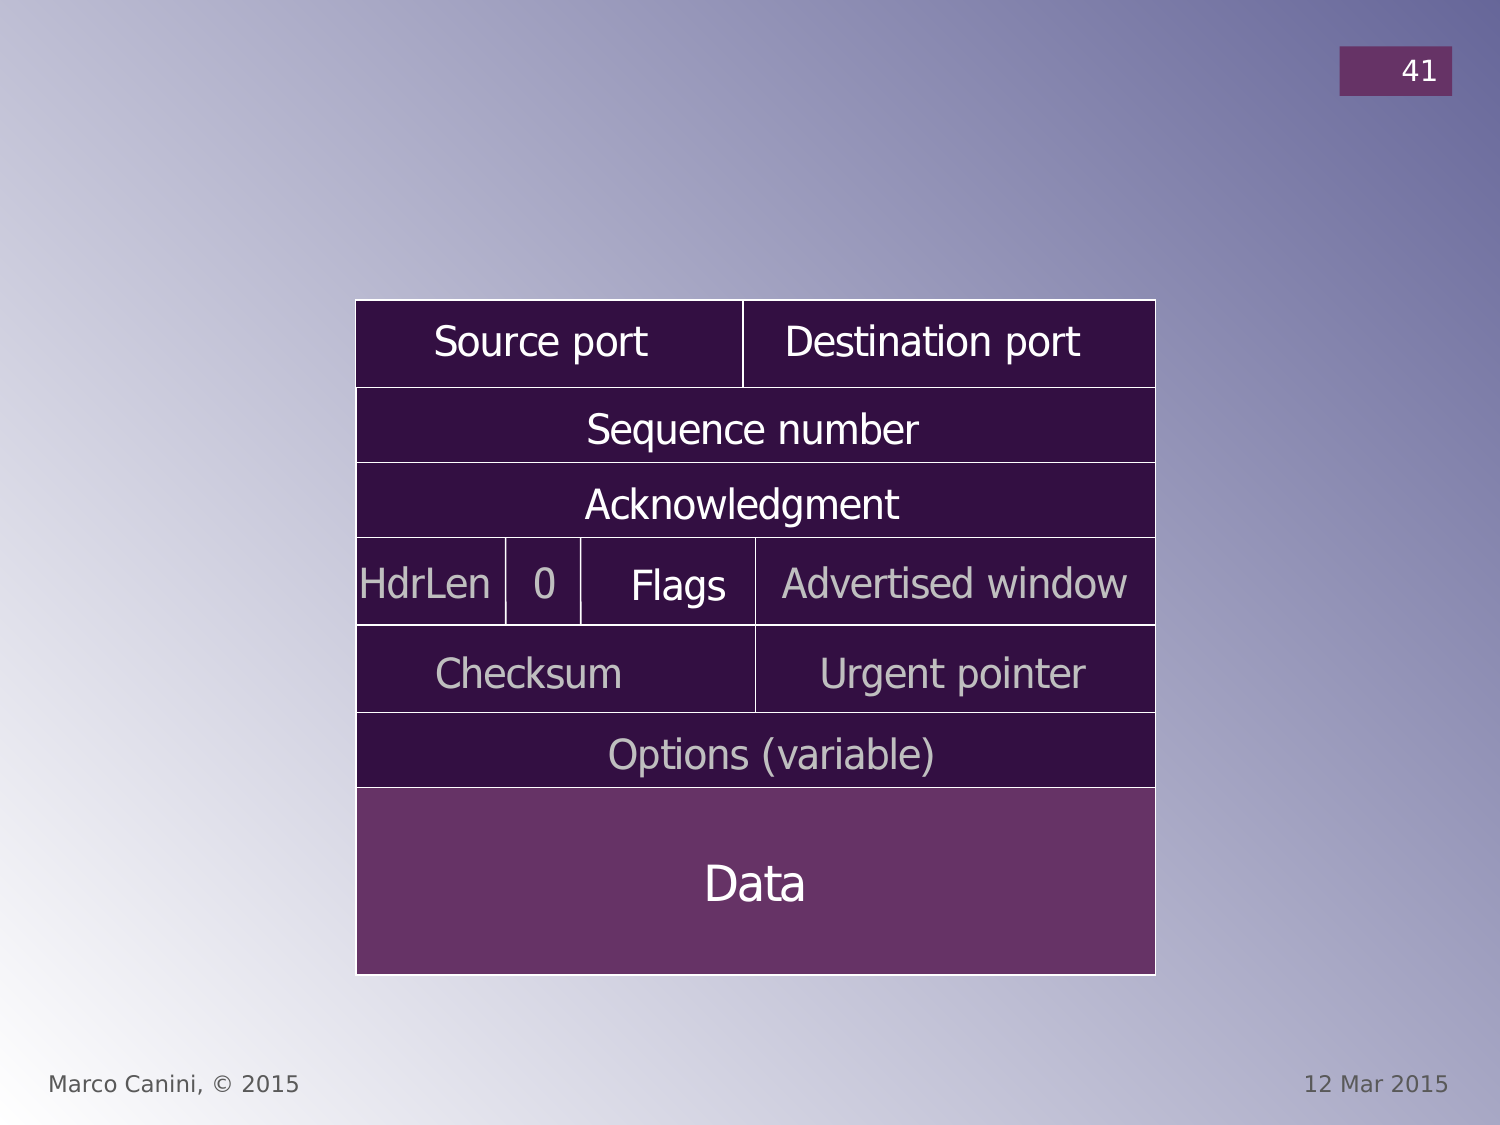

41

Source port
Destination port

Sequence number

Acknowledgment

Advertised window
HdrLen
0
Flags

Checksum
Urgent pointer

Options (variable)
Data
Marco Canini, © 2015
12 Mar 2015